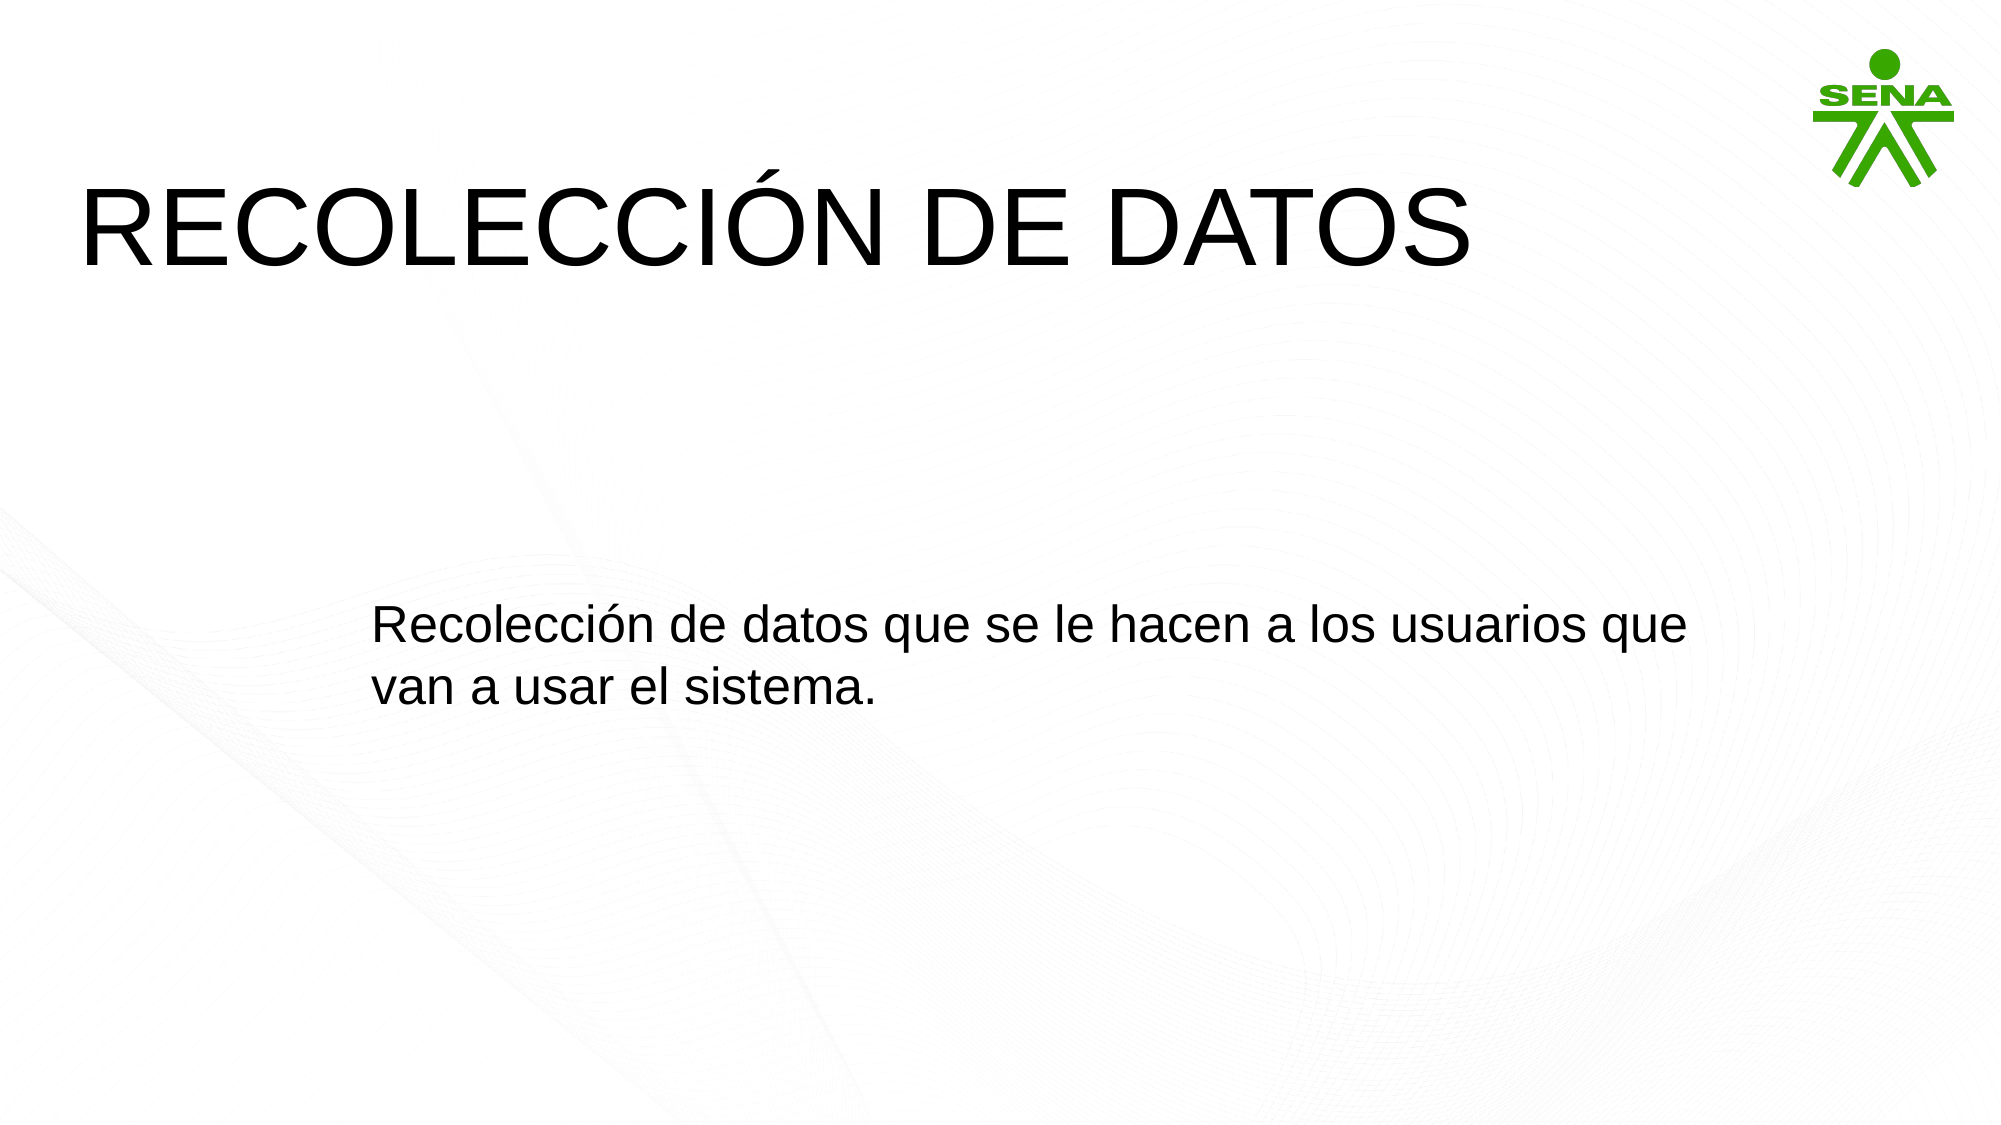

RECOLECCIÓN DE DATOS

Recolección de datos que se le hacen a los usuarios que van a usar el sistema.